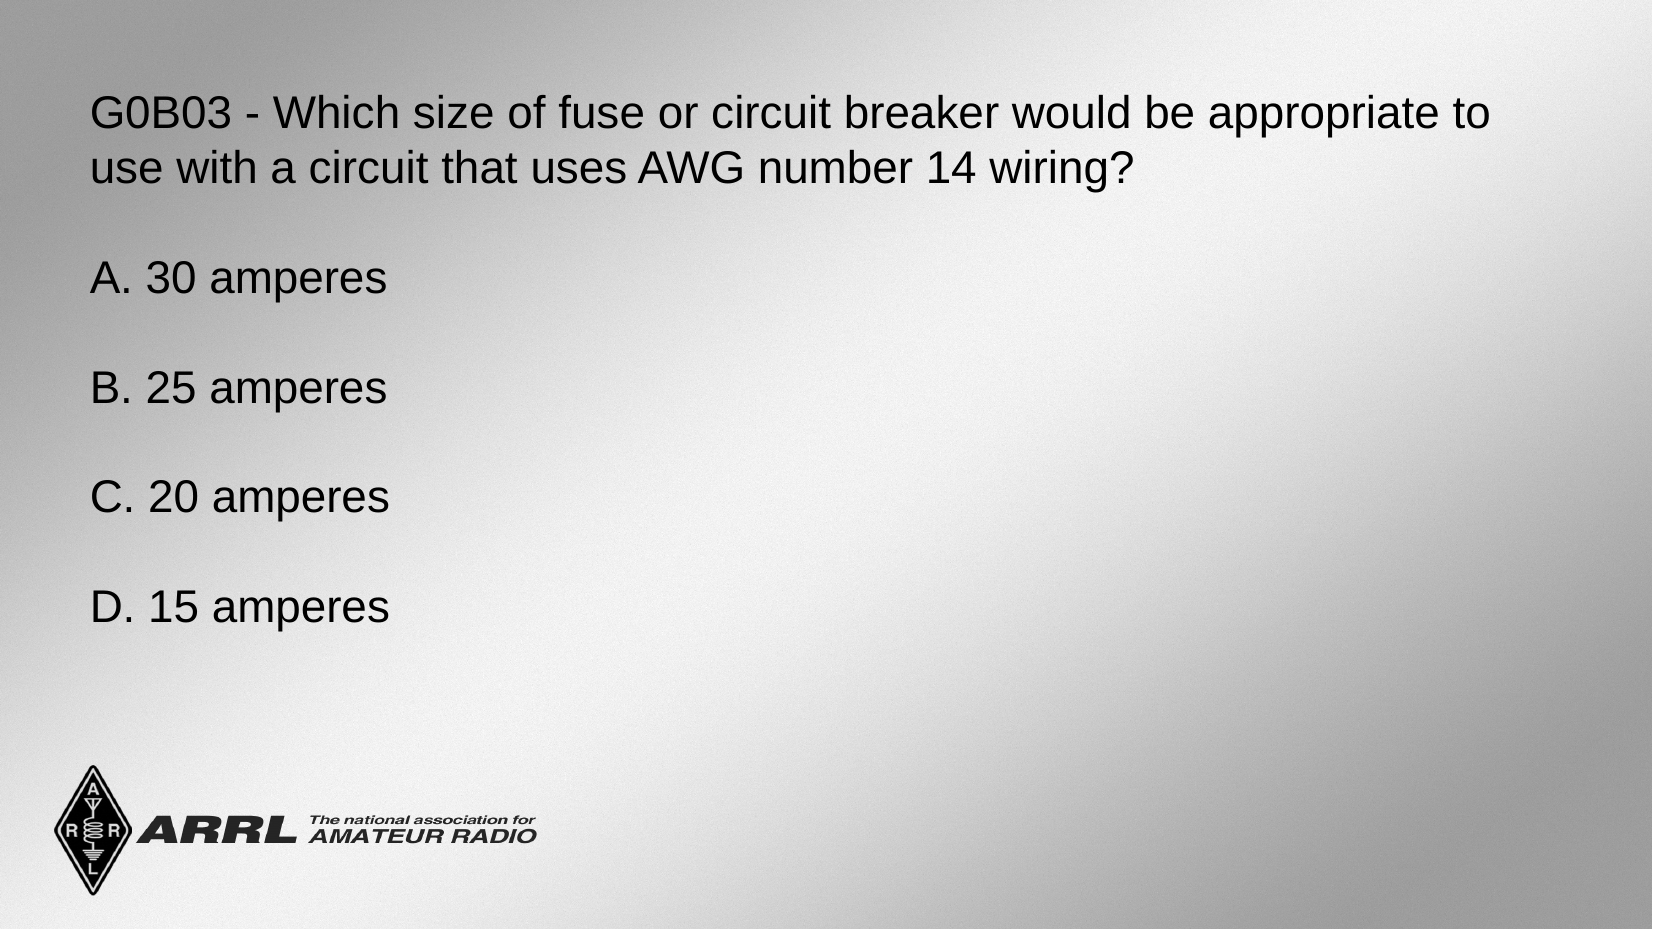

G0B03 - Which size of fuse or circuit breaker would be appropriate to use with a circuit that uses AWG number 14 wiring?

A. 30 amperes

B. 25 amperes

C. 20 amperes

D. 15 amperes